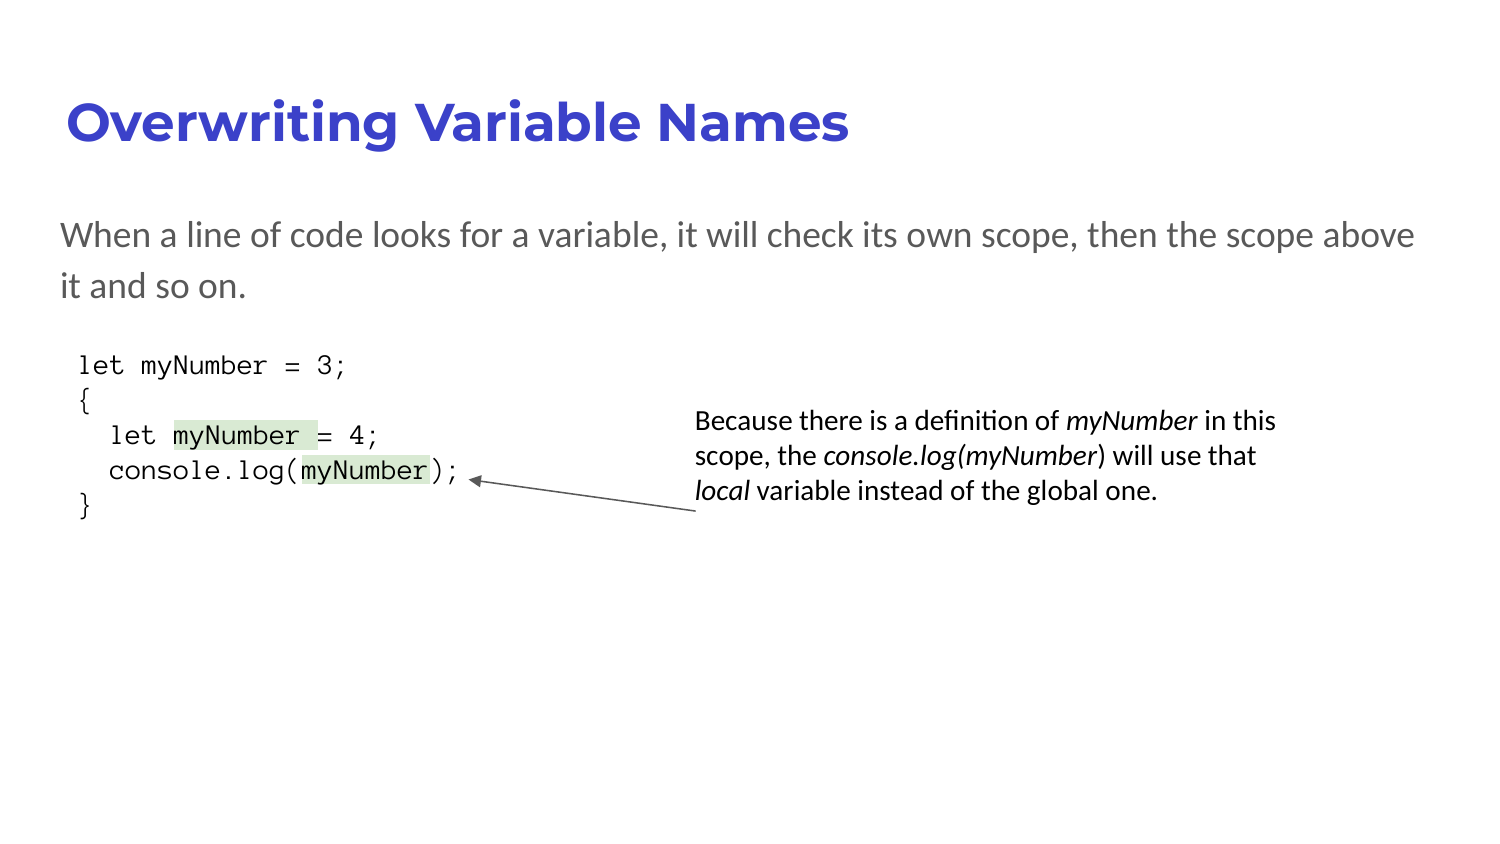

# Overwriting Variable Names
When a line of code looks for a variable, it will check its own scope, then the scope above it and so on.
let myNumber = 3;
{
  let myNumber = 4;
  console.log(myNumber);
}
Because there is a definition of myNumber in this scope, the console.log(myNumber) will use that local variable instead of the global one.